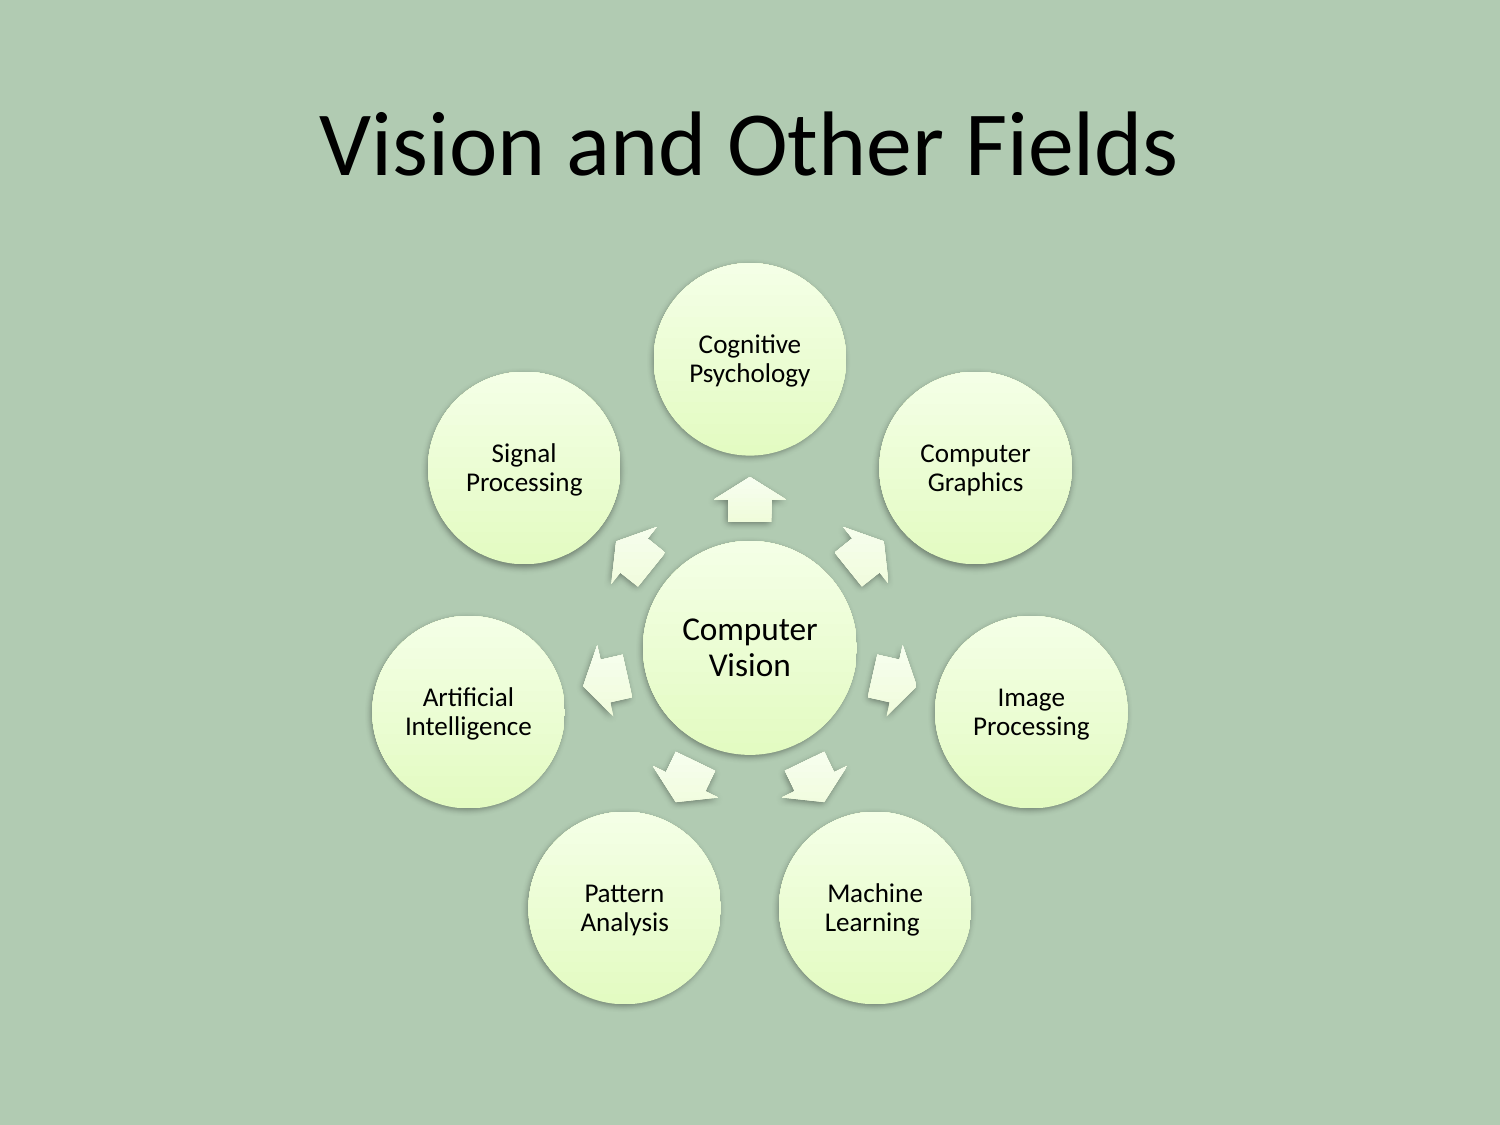

# Vision and Other Fields
Computer Vision

Cognitive Psychology

Computer Graphics

Image Processing

Machine Learning

Pattern Analysis

Artificial Intelligence

Signal Processing